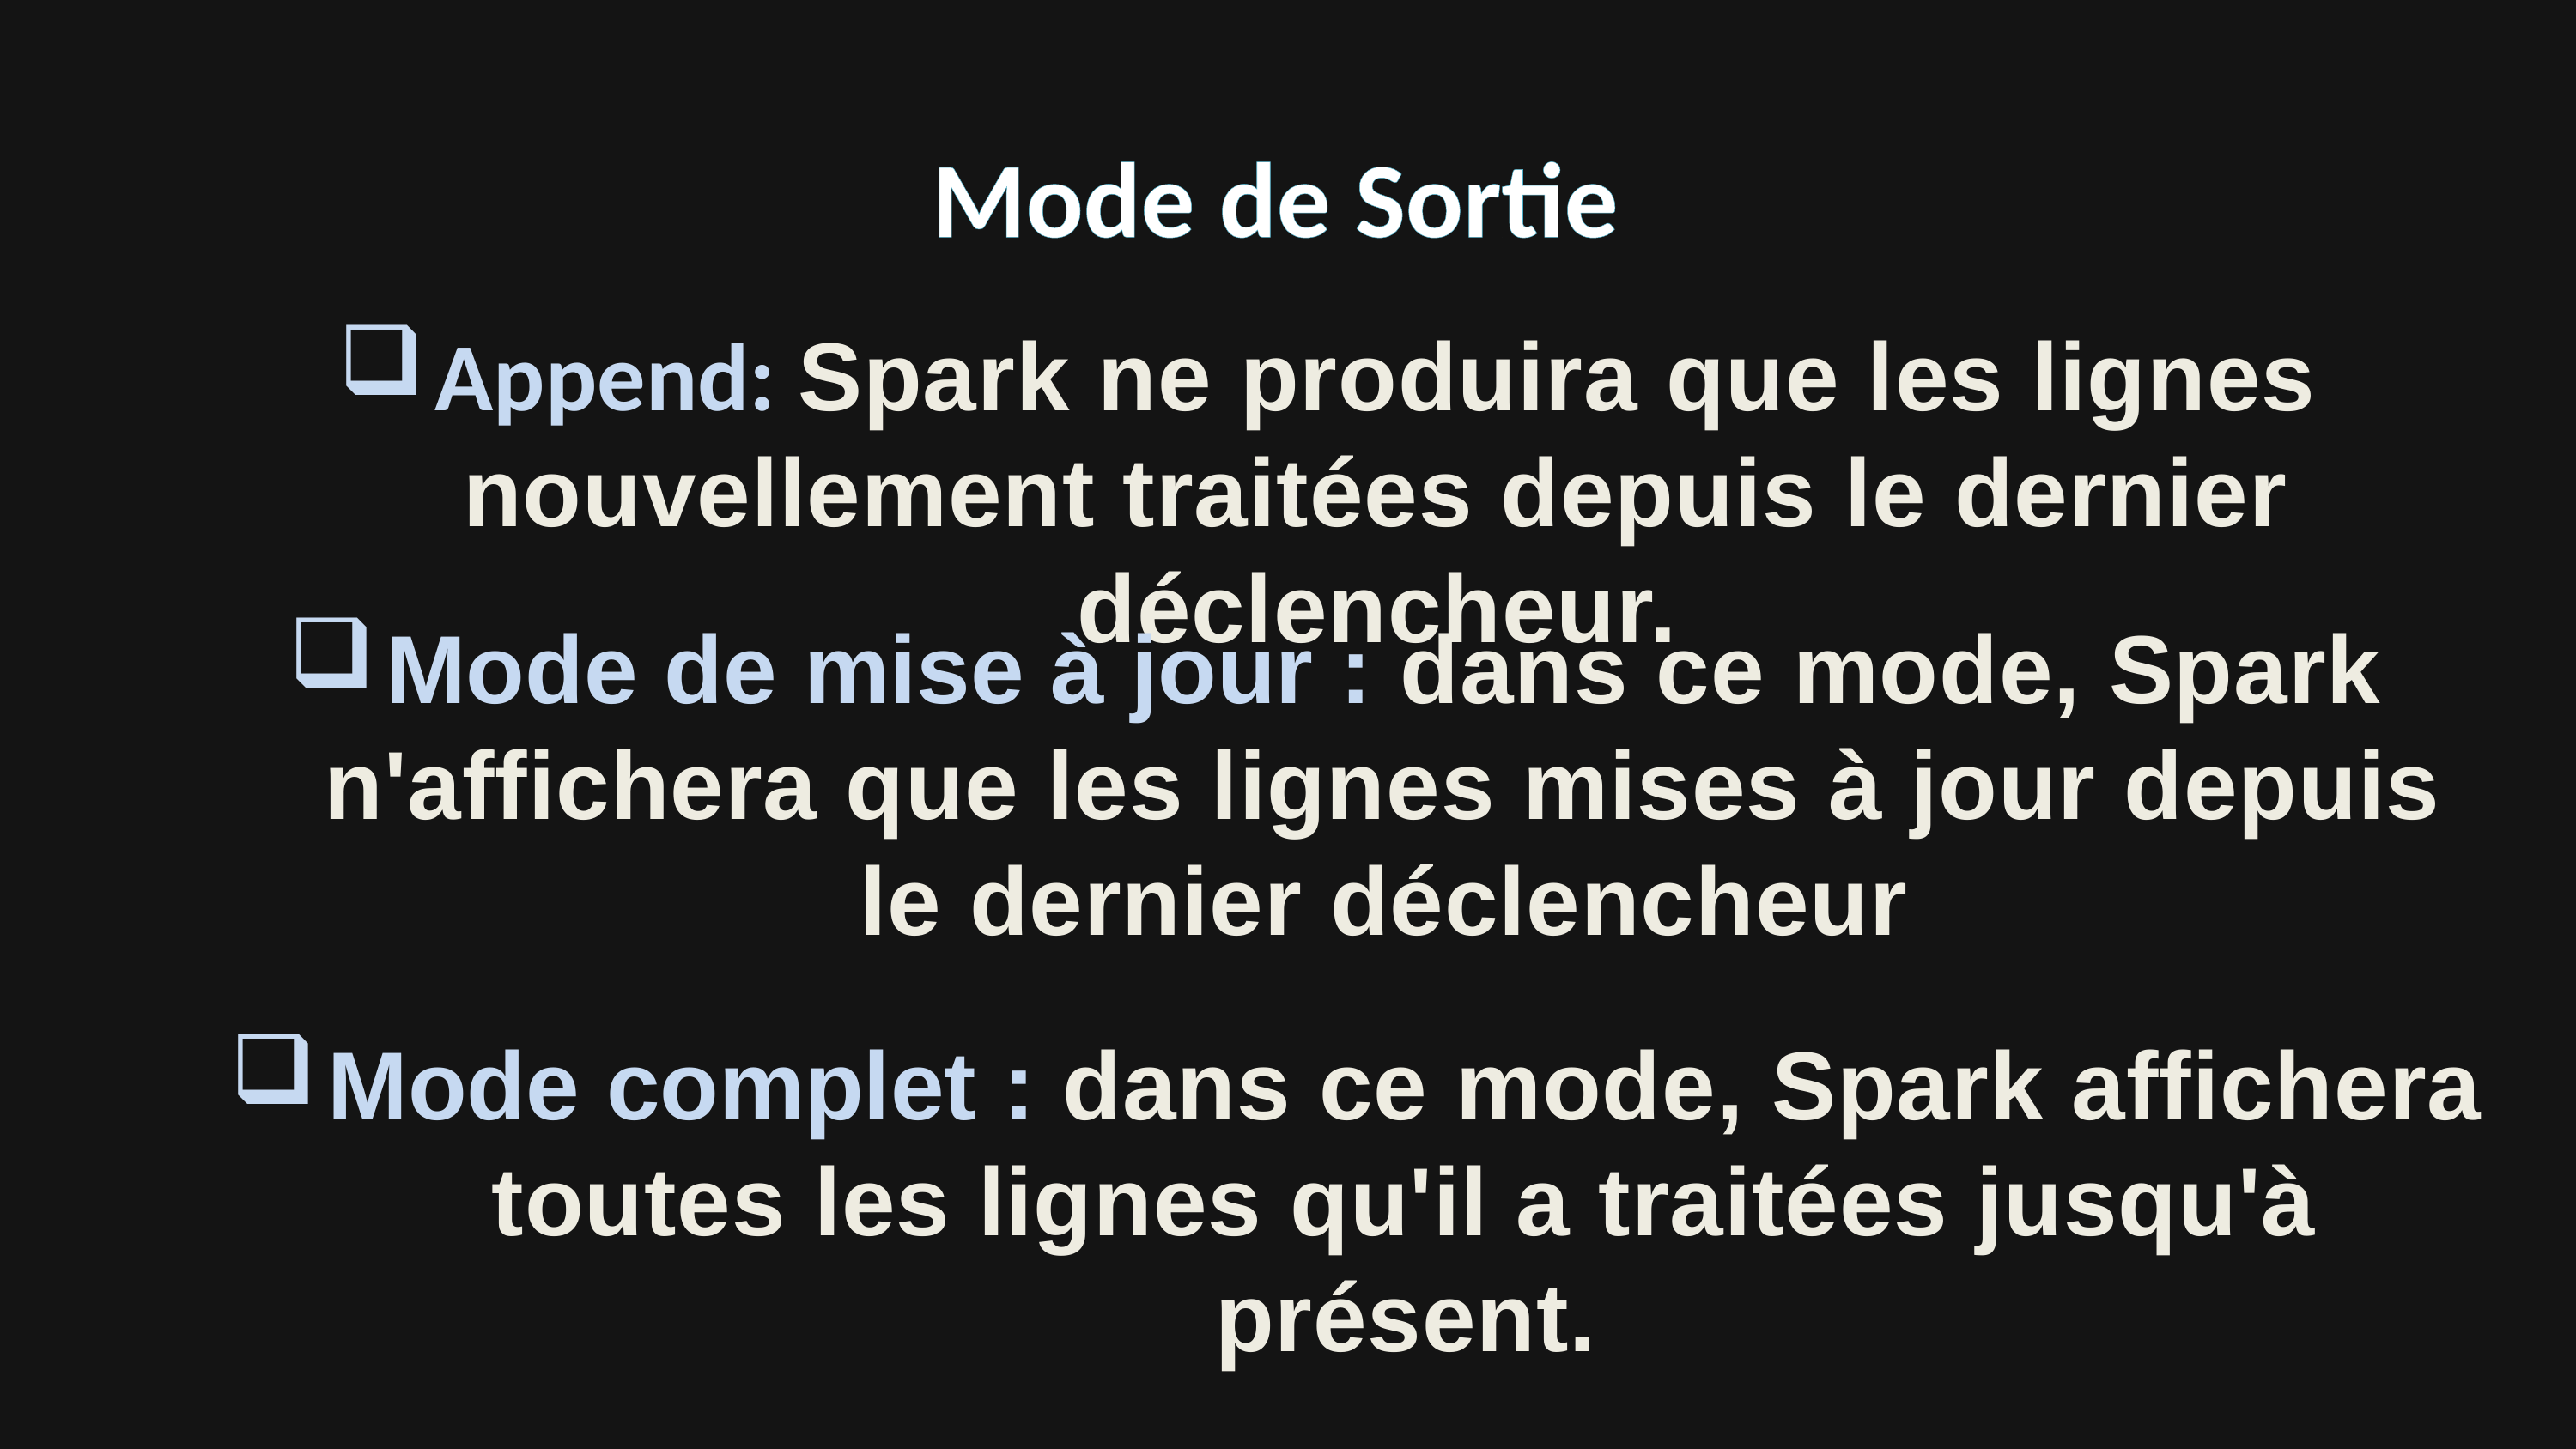

Mode de Sortie
Append: Spark ne produira que les lignes nouvellement traitées depuis le dernier déclencheur.
Mode de mise à jour : dans ce mode, Spark n'affichera que les lignes mises à jour depuis le dernier déclencheur
Mode complet : dans ce mode, Spark affichera toutes les lignes qu'il a traitées jusqu'à présent.